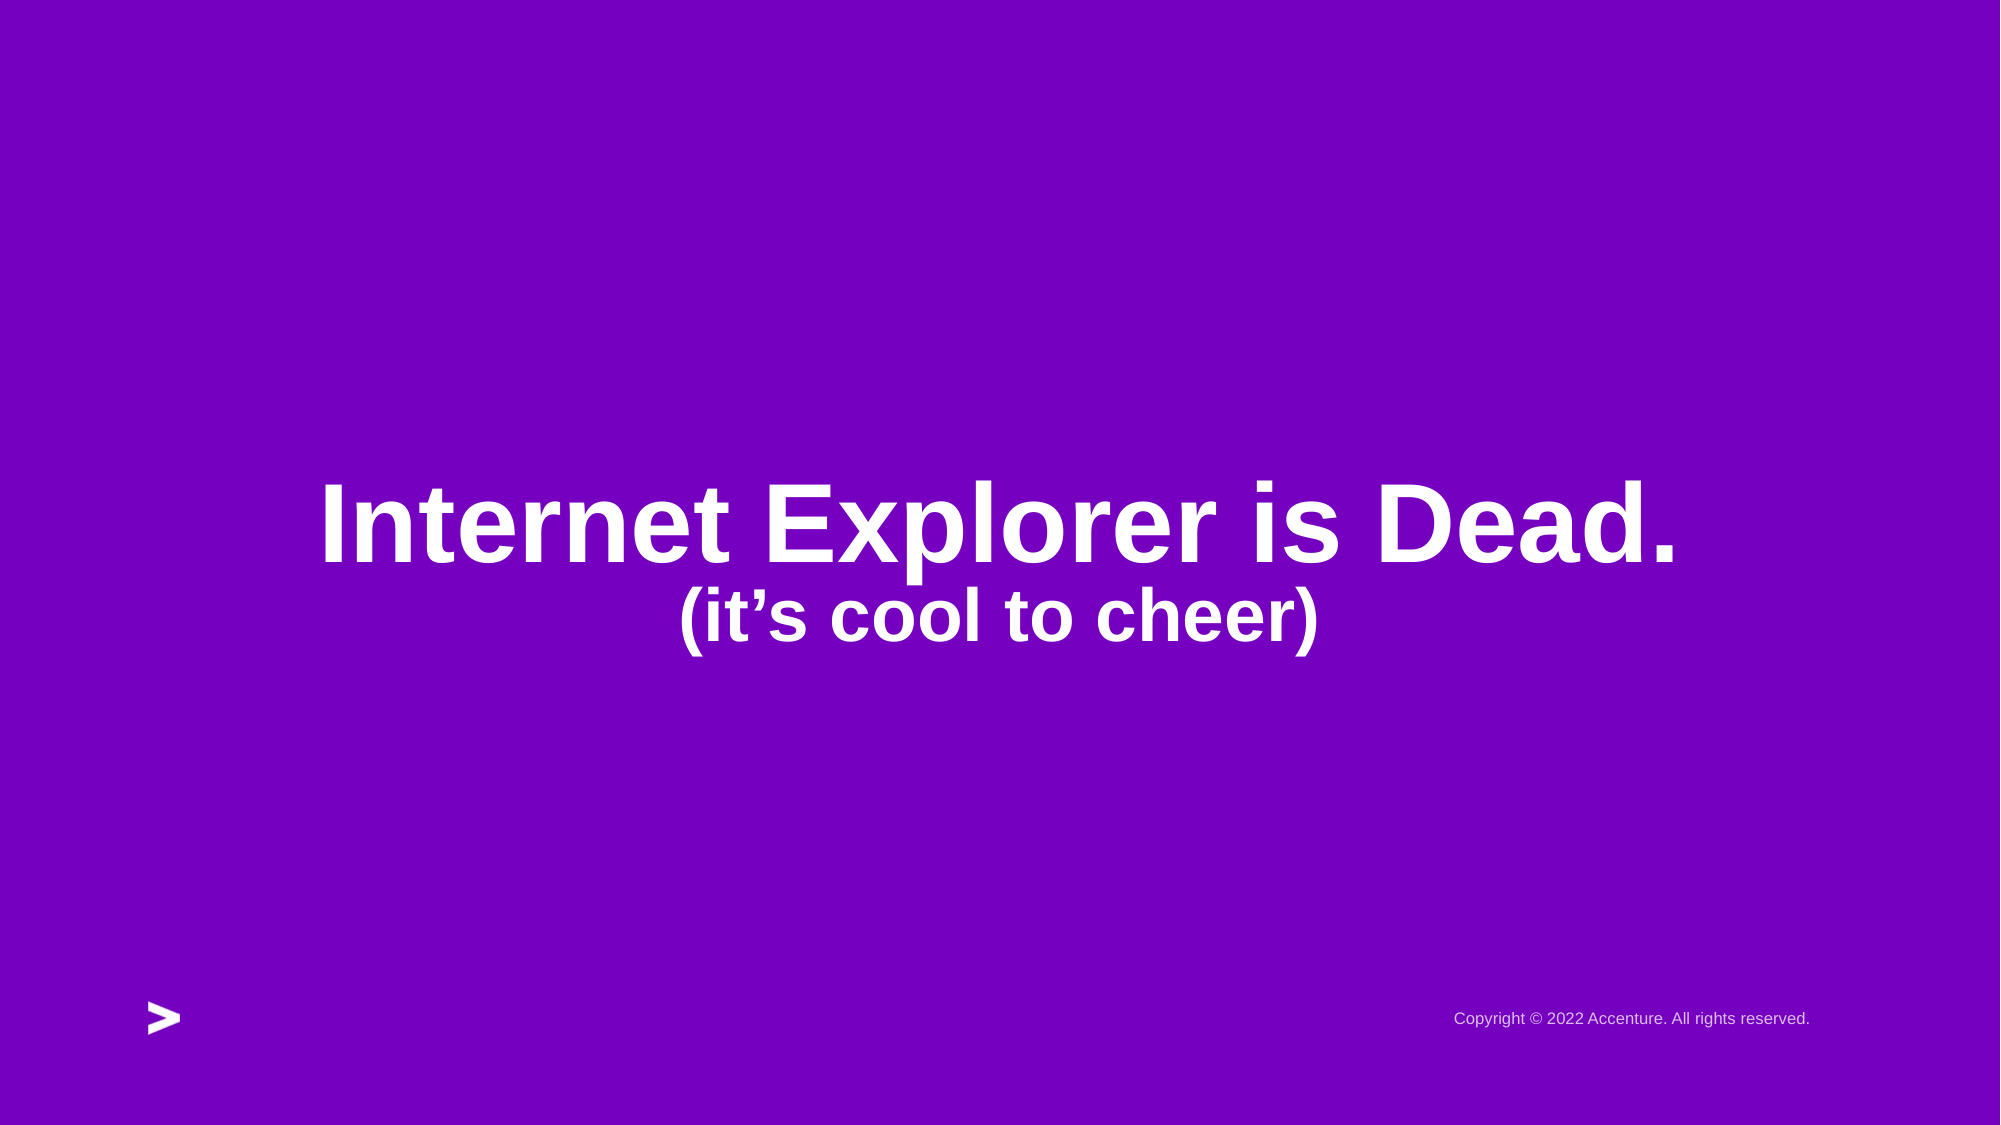

# Internet Explorer is Dead. (it’s cool to cheer)